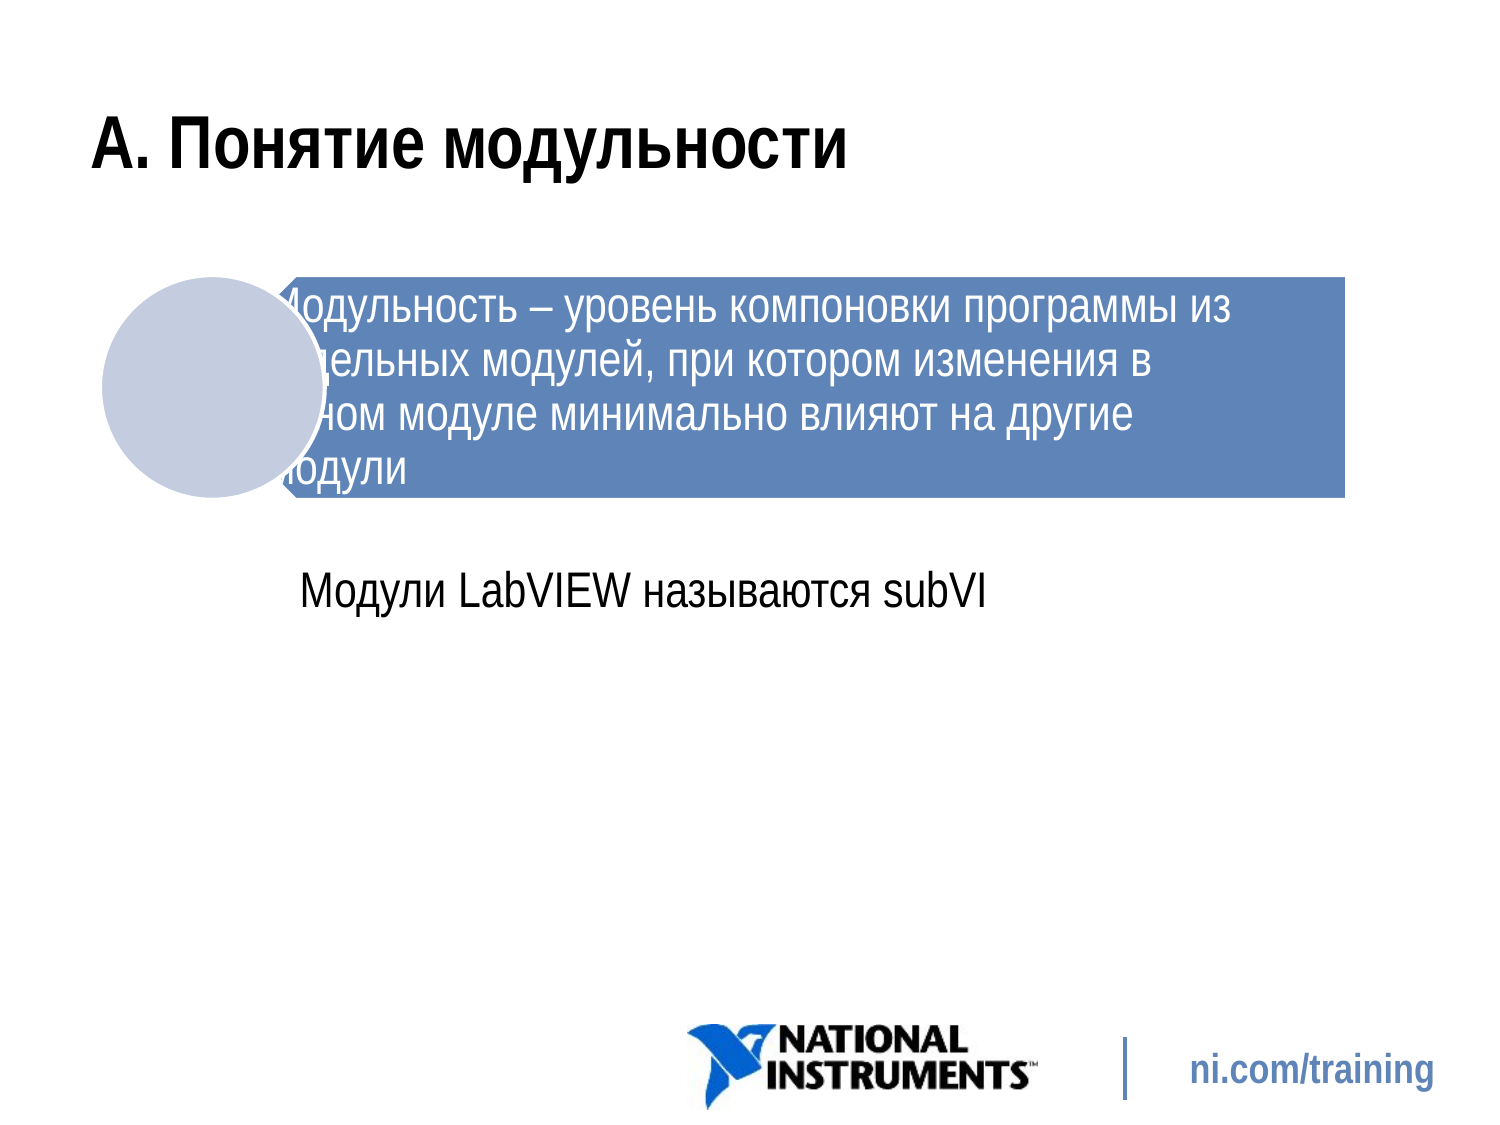

# A. Понятие модульности
Модульность – уровень компоновки программы из отдельных модулей, при котором изменения в одном модуле минимально влияют на другие модули
Модули LabVIEW называются subVI
258